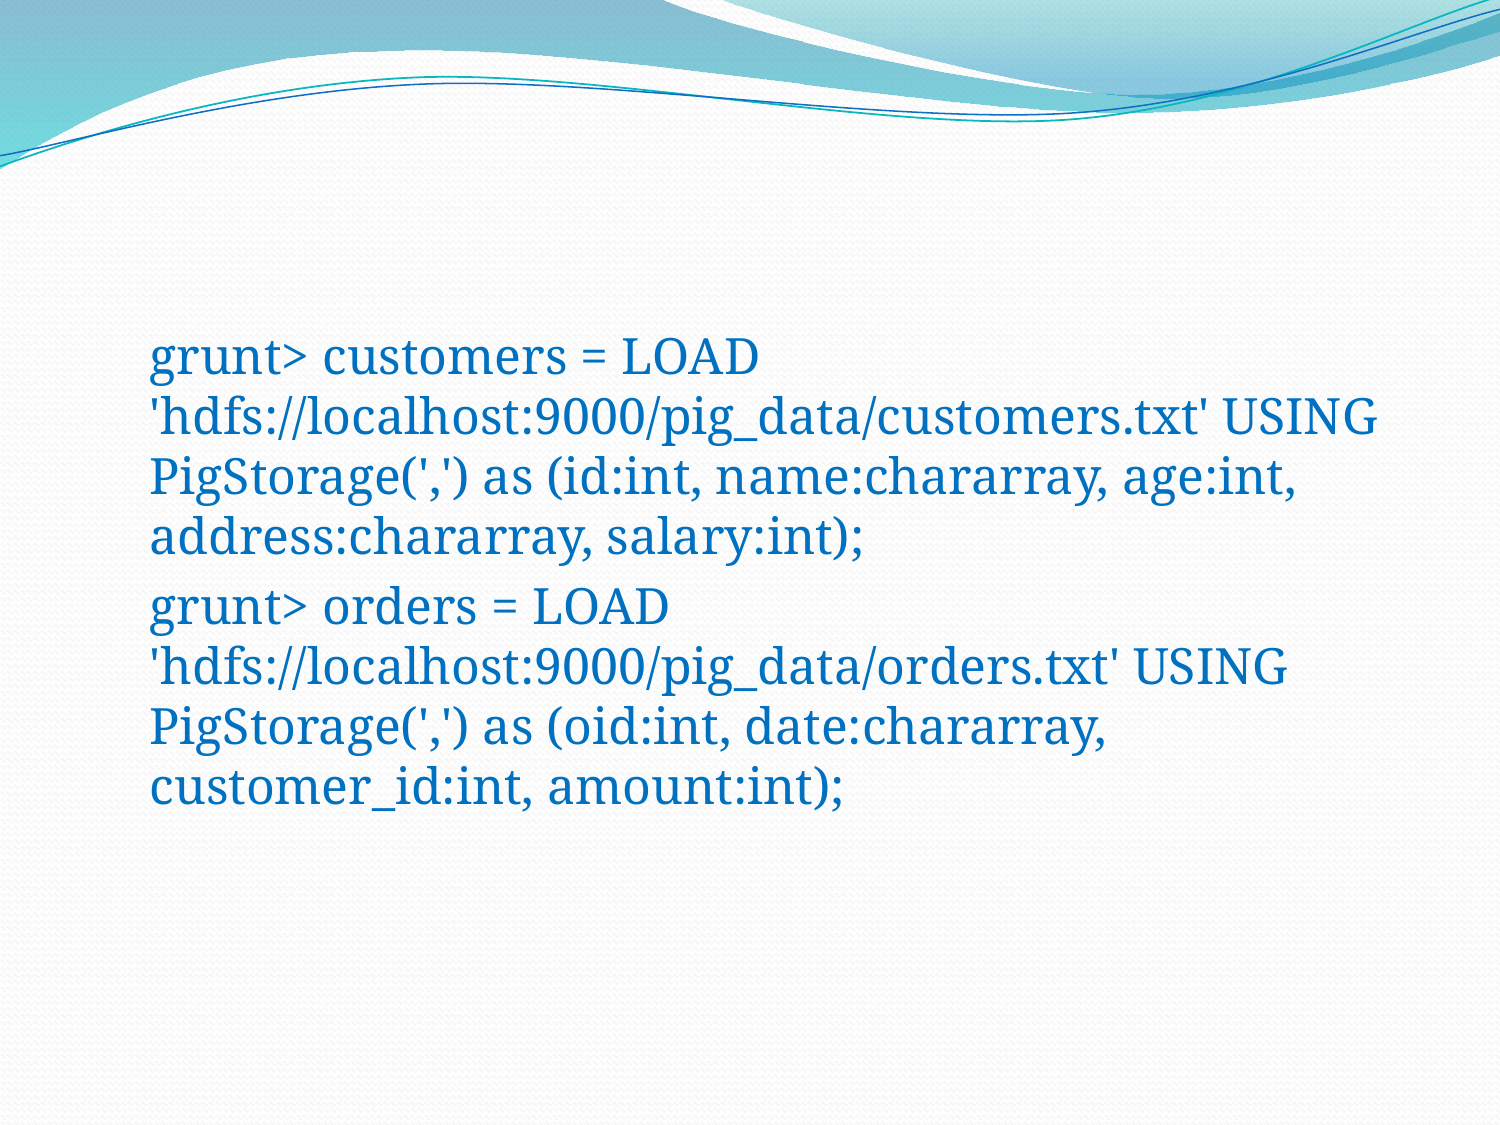

#
grunt> customers = LOAD 'hdfs://localhost:9000/pig_data/customers.txt' USING PigStorage(',') as (id:int, name:chararray, age:int, address:chararray, salary:int);
grunt> orders = LOAD 'hdfs://localhost:9000/pig_data/orders.txt' USING PigStorage(',') as (oid:int, date:chararray, customer_id:int, amount:int);